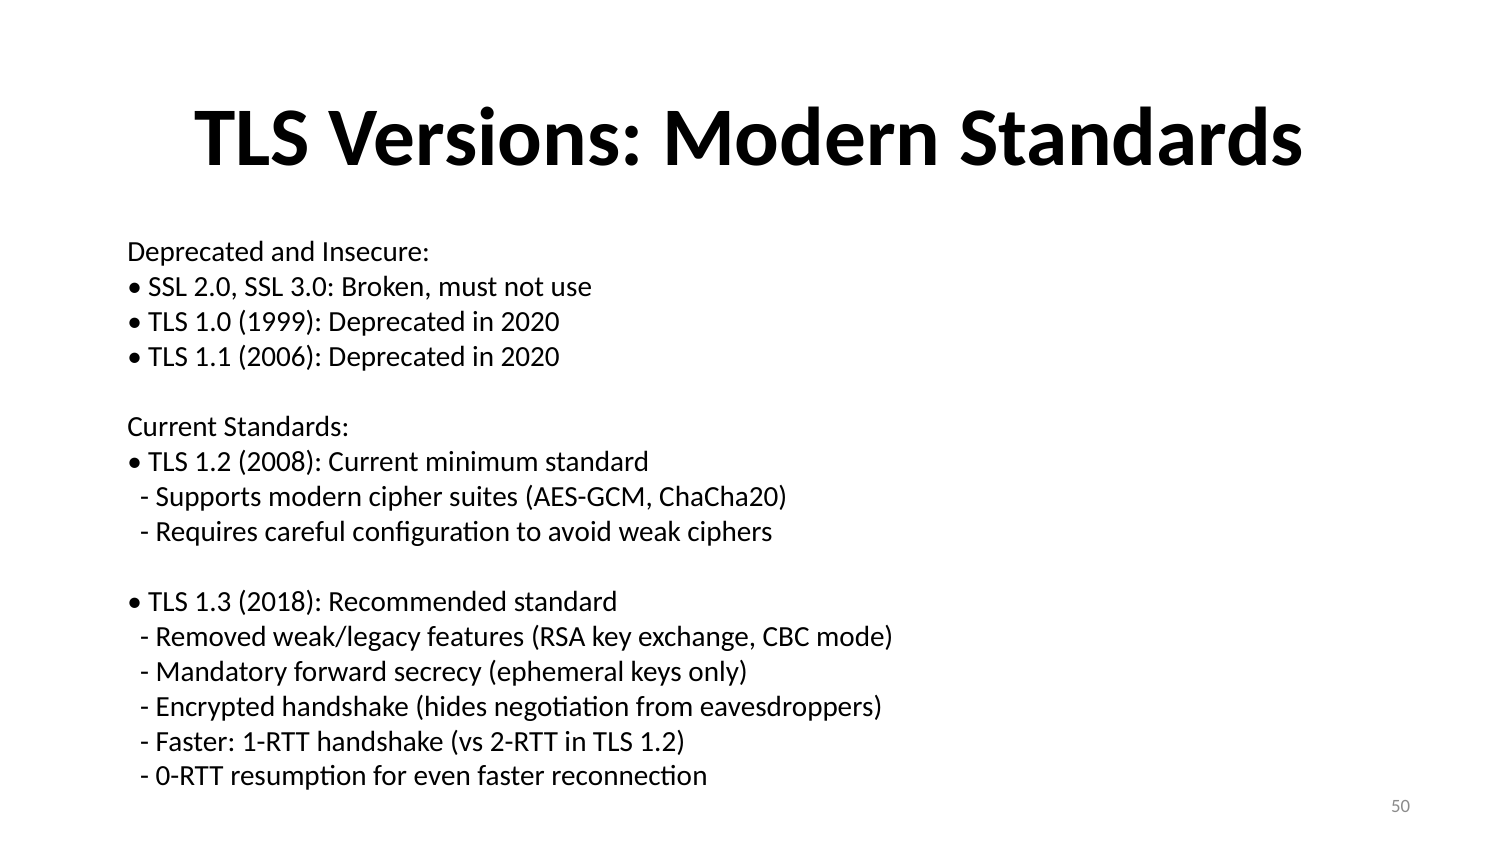

TLS Versions: Modern Standards
Deprecated and Insecure:
• SSL 2.0, SSL 3.0: Broken, must not use
• TLS 1.0 (1999): Deprecated in 2020
• TLS 1.1 (2006): Deprecated in 2020

Current Standards:
• TLS 1.2 (2008): Current minimum standard
  - Supports modern cipher suites (AES-GCM, ChaCha20)
  - Requires careful configuration to avoid weak ciphers

• TLS 1.3 (2018): Recommended standard
  - Removed weak/legacy features (RSA key exchange, CBC mode)
  - Mandatory forward secrecy (ephemeral keys only)
  - Encrypted handshake (hides negotiation from eavesdroppers)
  - Faster: 1-RTT handshake (vs 2-RTT in TLS 1.2)
  - 0-RTT resumption for even faster reconnection
50